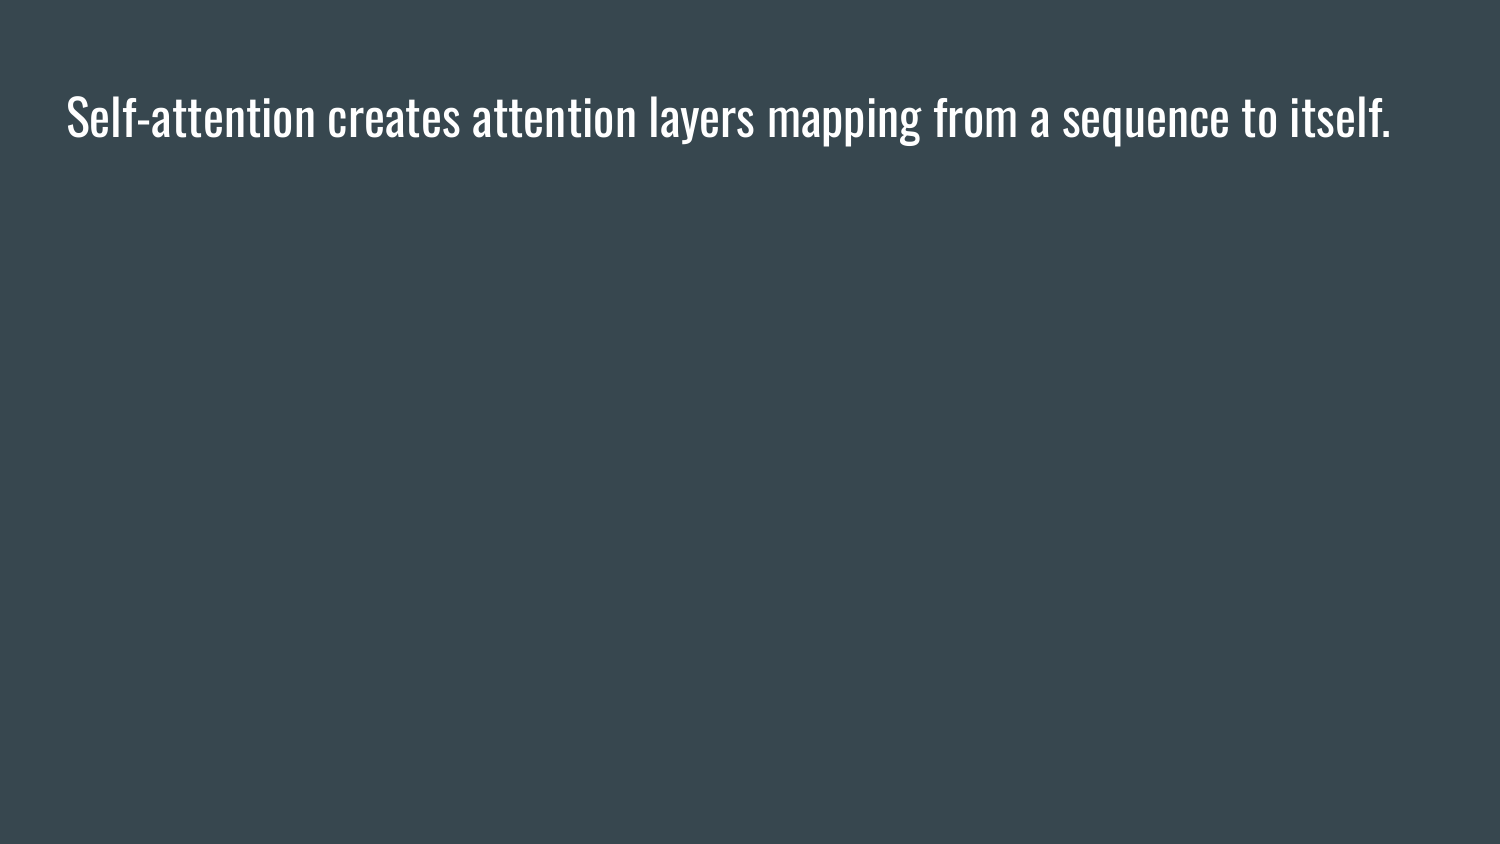

# Self-attention creates attention layers mapping from a sequence to itself.